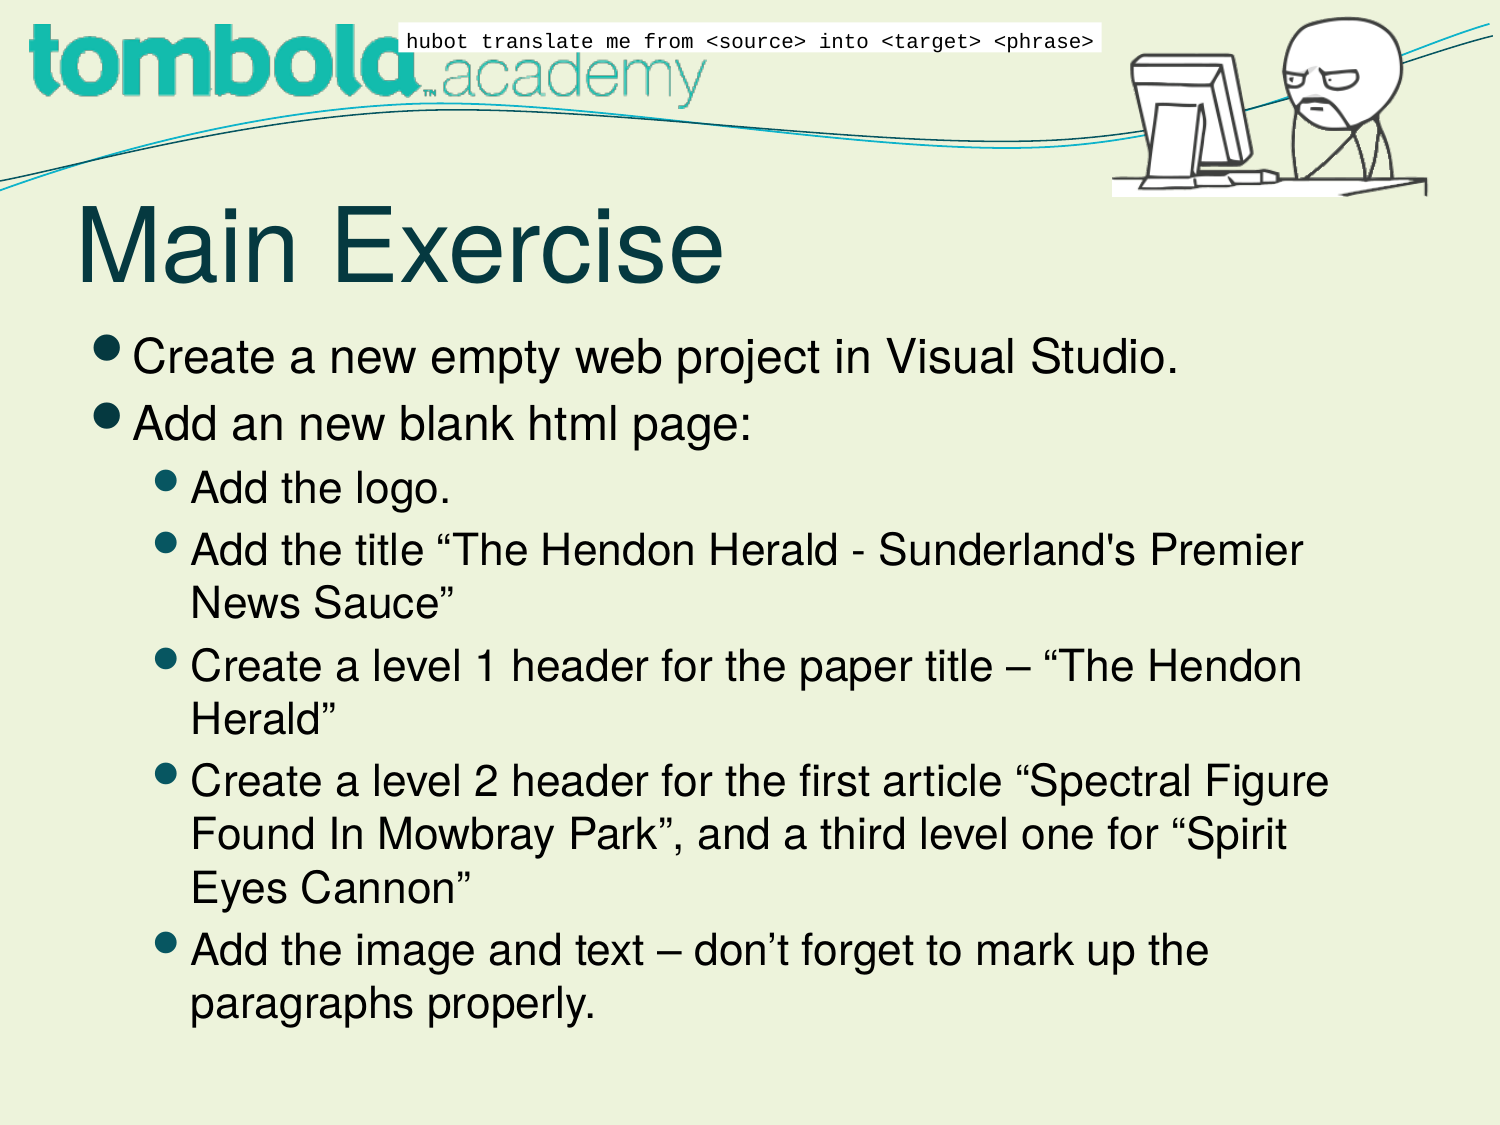

hubot translate me from <source> into <target> <phrase>
# Main Exercise
Create a new empty web project in Visual Studio.
Add an new blank html page:
Add the logo.
Add the title “The Hendon Herald - Sunderland's Premier News Sauce”
Create a level 1 header for the paper title – “The Hendon Herald”
Create a level 2 header for the first article “Spectral Figure Found In Mowbray Park”, and a third level one for “Spirit Eyes Cannon”
Add the image and text – don’t forget to mark up the paragraphs properly.